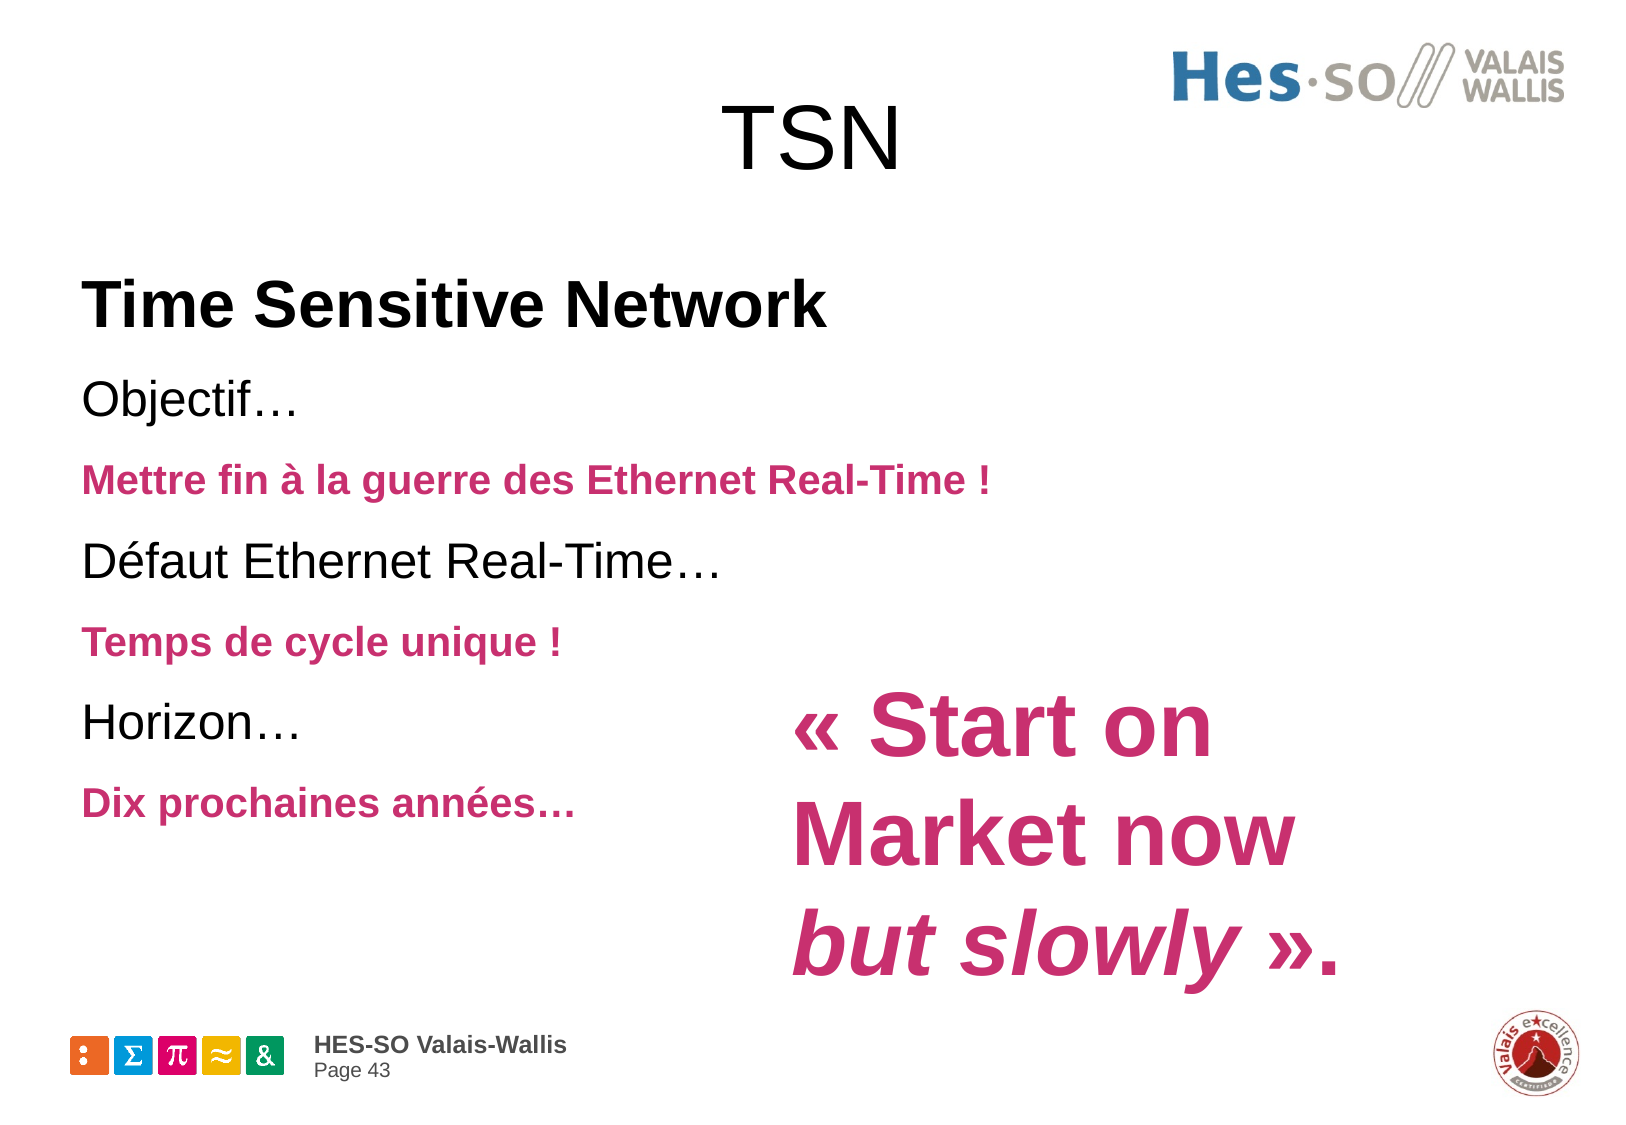

# TSN
Time Sensitive Network
Objectif…
Mettre fin à la guerre des Ethernet Real-Time !
Défaut Ethernet Real-Time…
Temps de cycle unique !
Horizon…
Dix prochaines années…
« Start on Market now but slowly ».